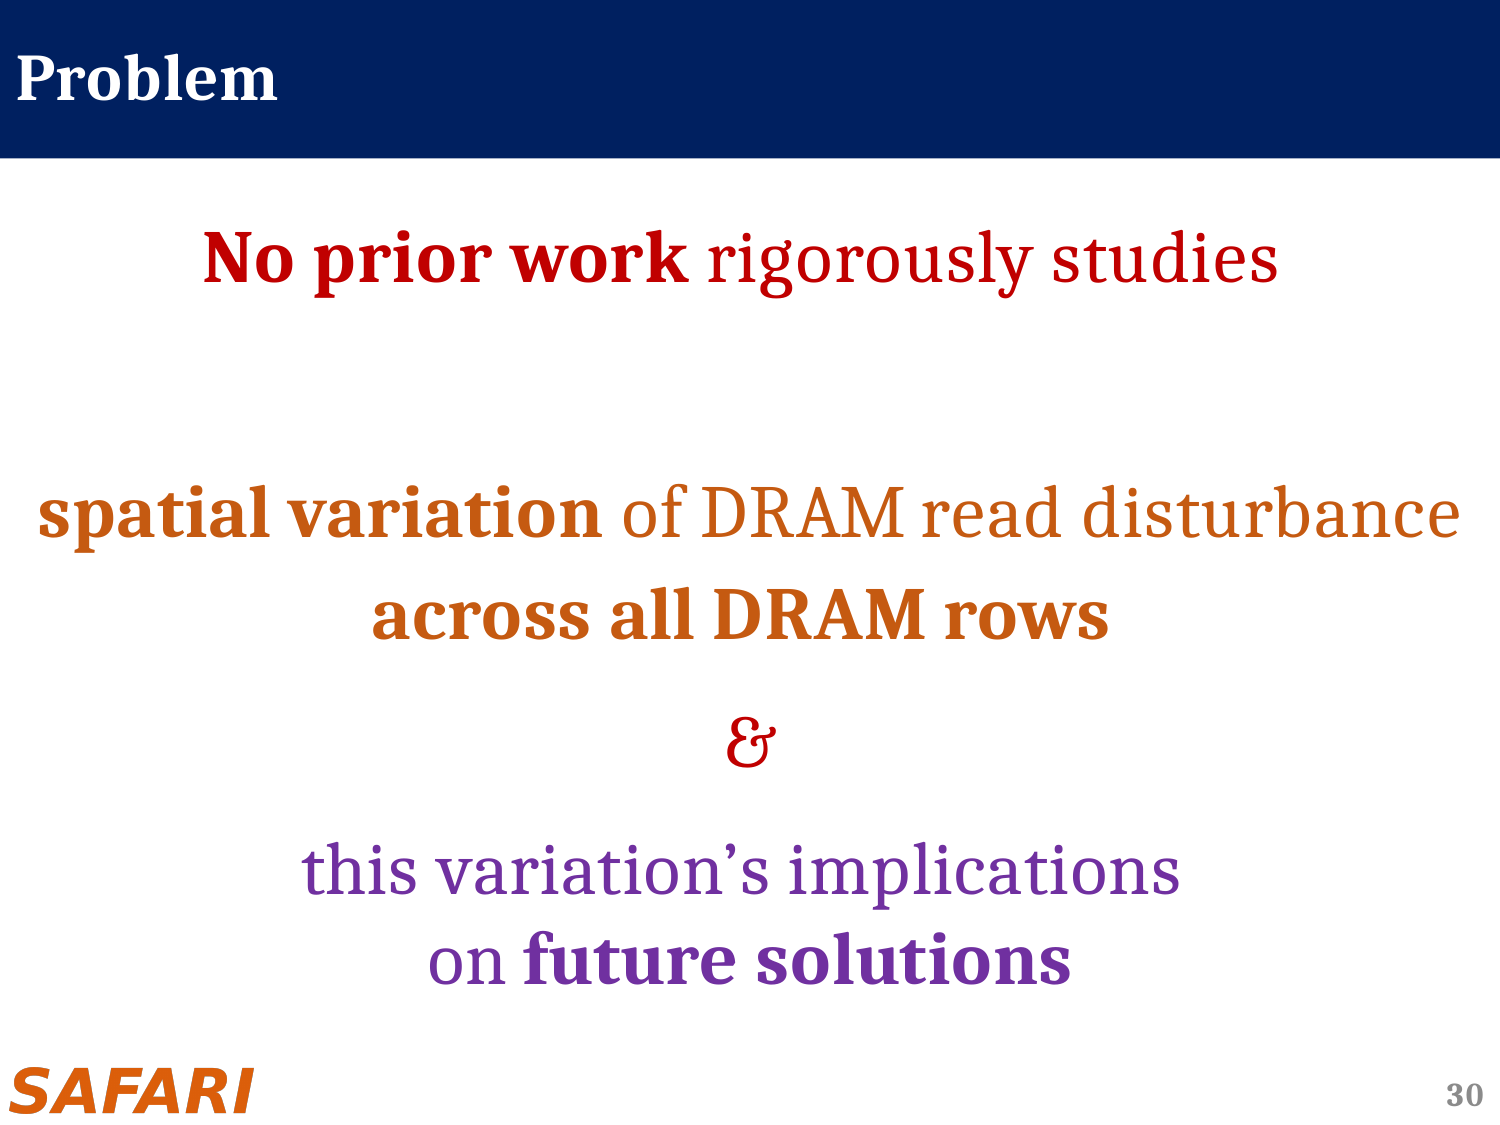

# Problem
No prior work rigorously studies

spatial variation of DRAM read disturbance
across all DRAM rows
&
this variation’s implications
on future solutions
30